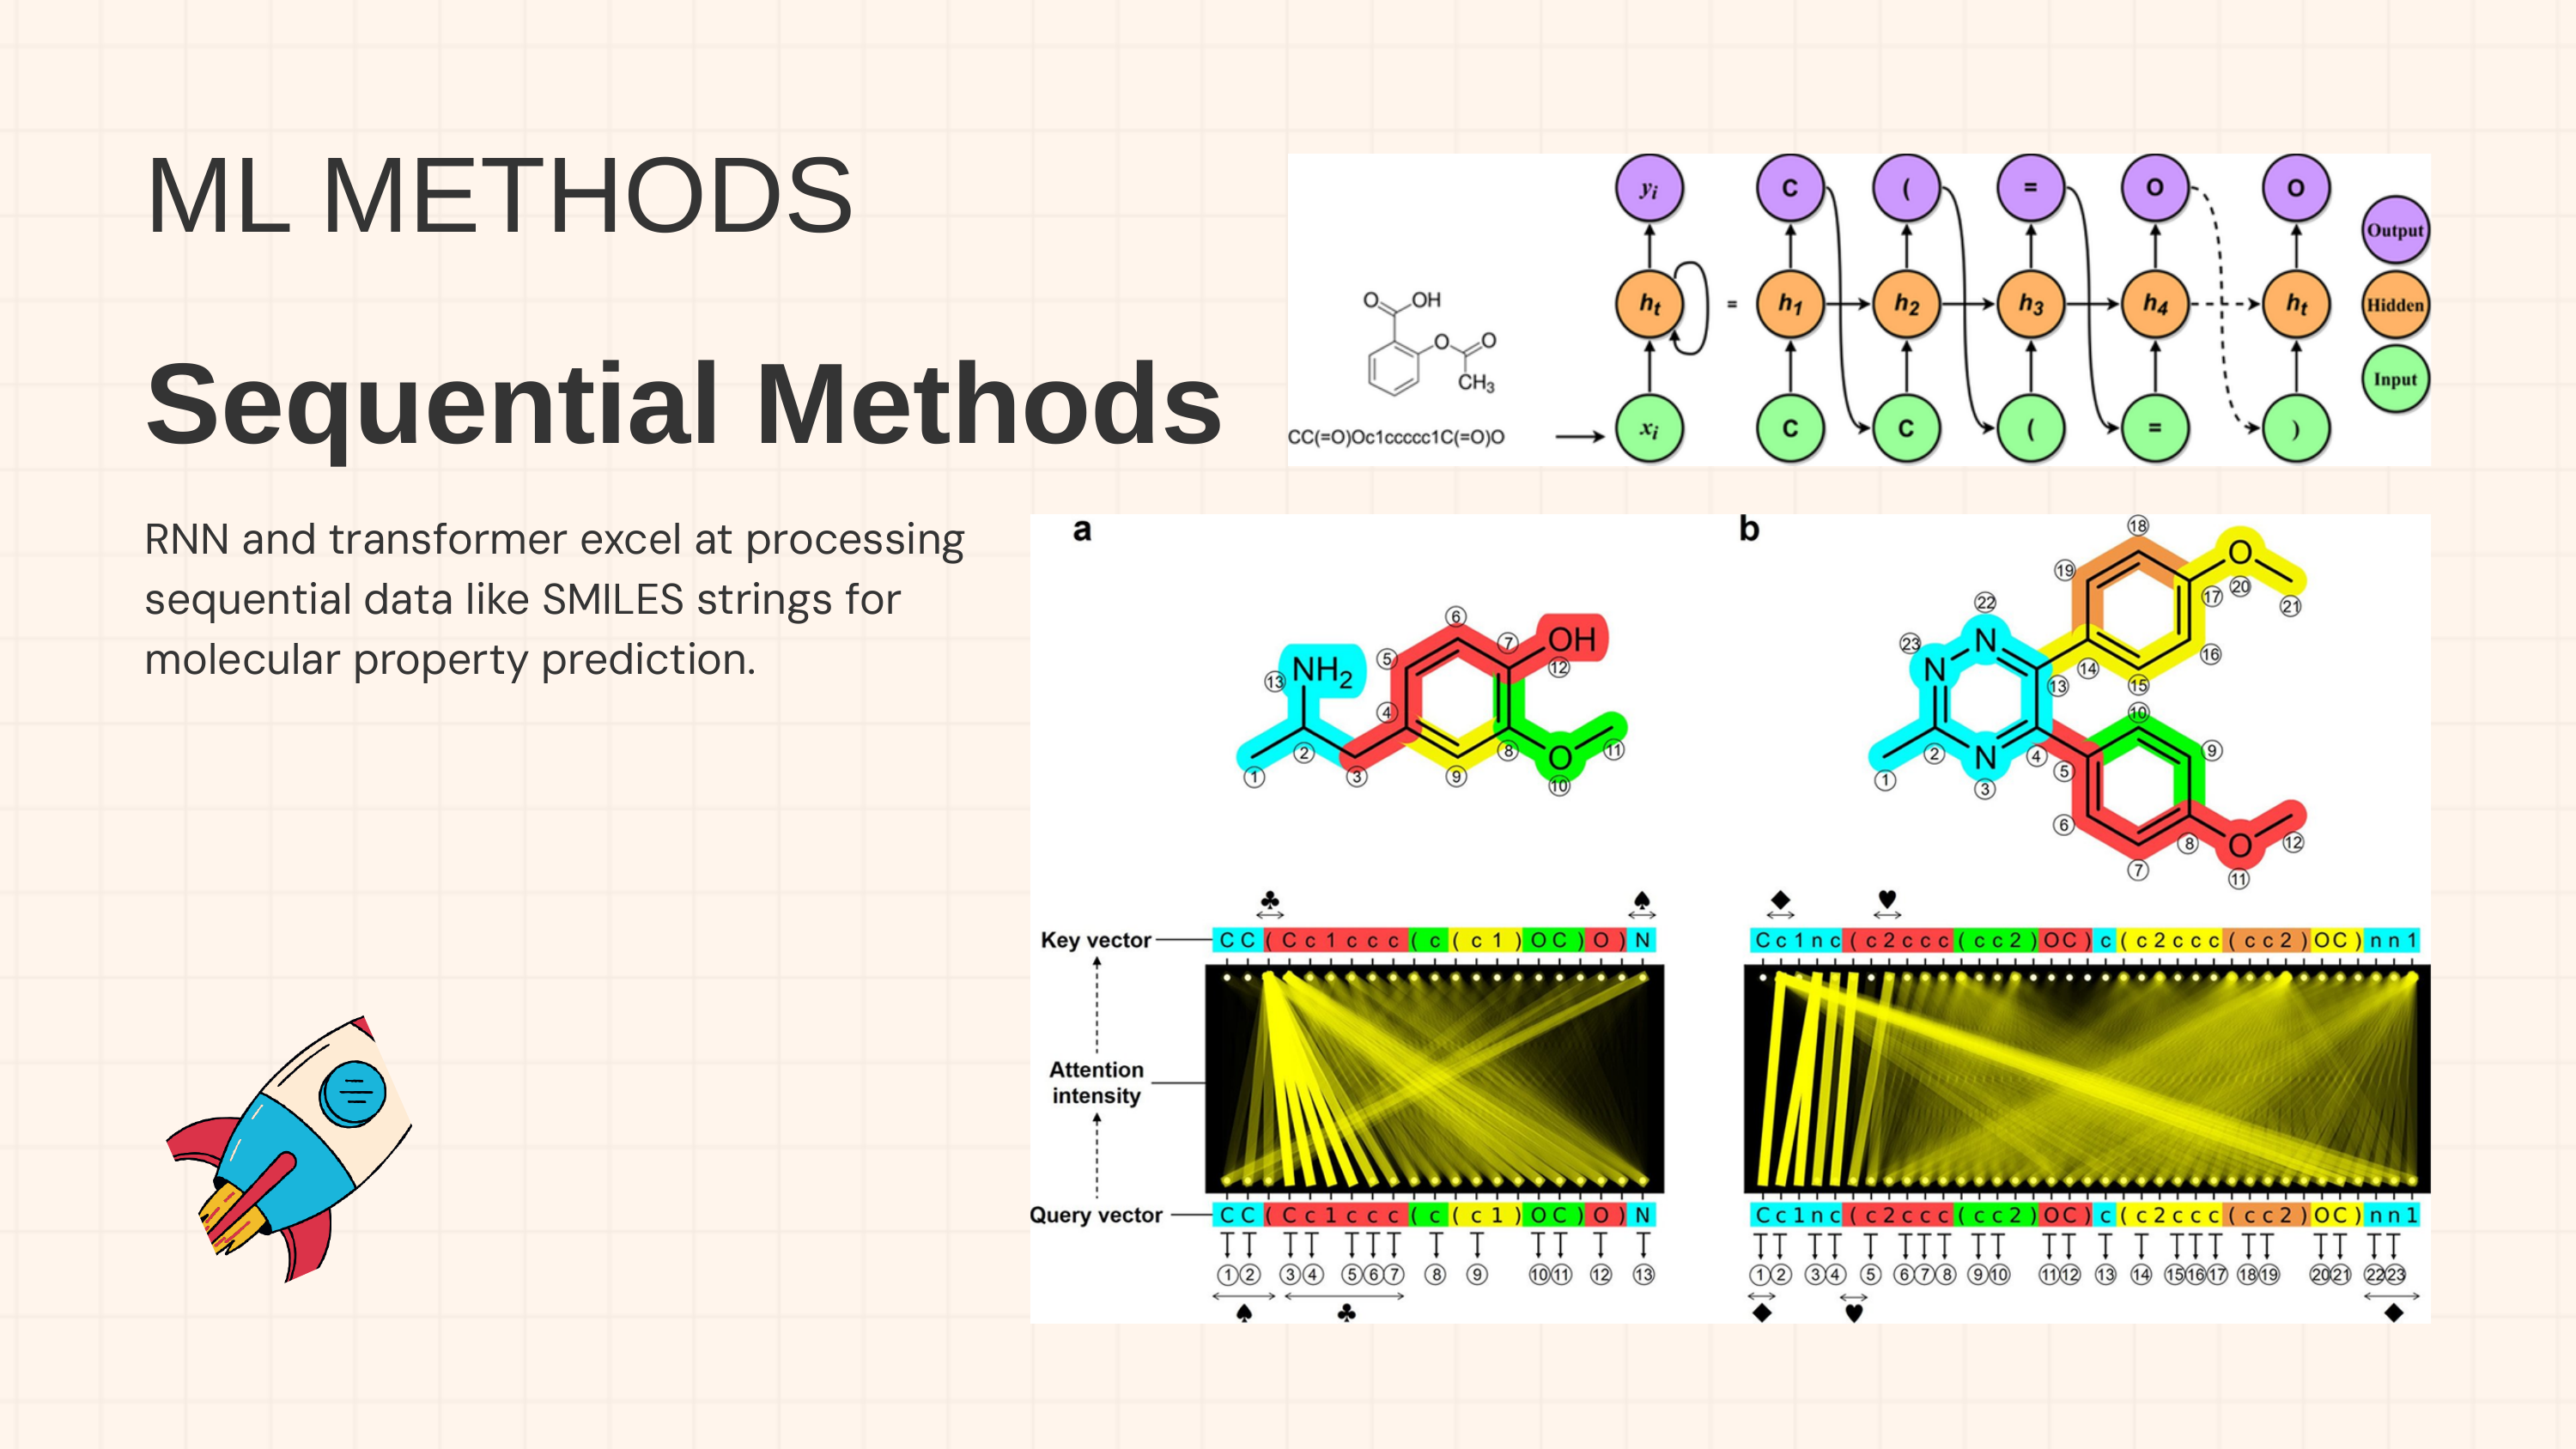

ML METHODS

Sequential Methods
RNN and transformer excel at processing sequential data like SMILES strings for molecular property prediction.